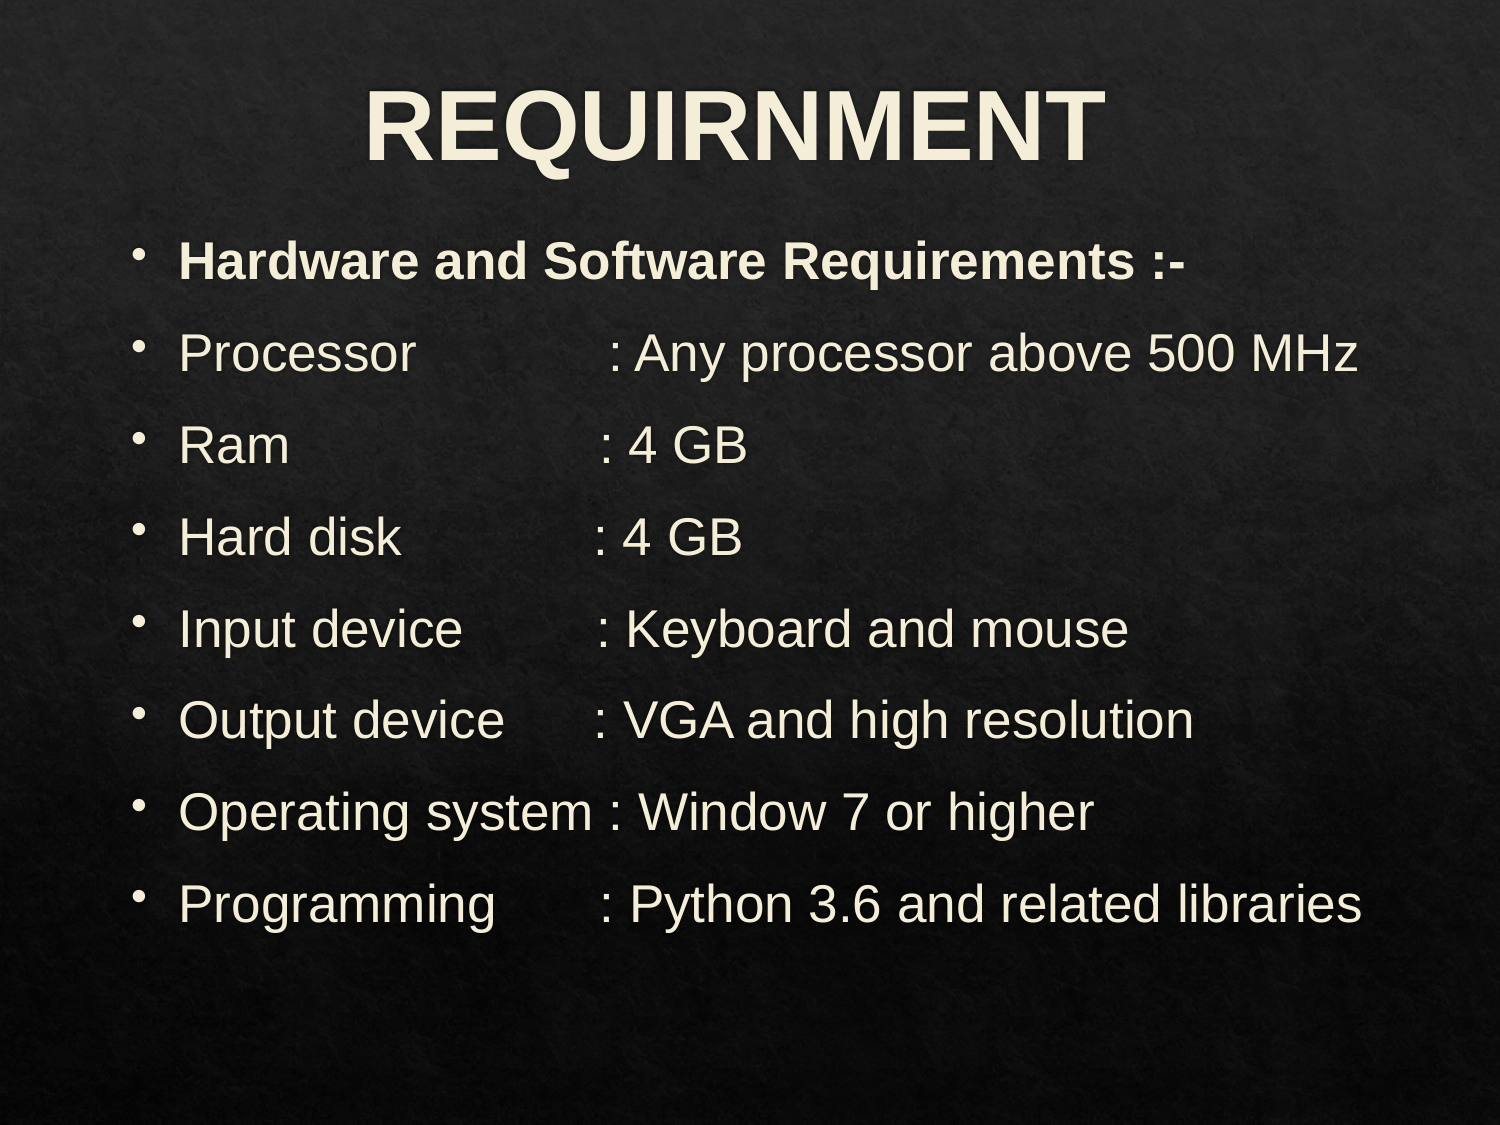

# REQUIRNMENT
Hardware and Software Requirements :-
Processor             : Any processor above 500 MHz
Ram                     : 4 GB
Hard disk             : 4 GB
Input device         : Keyboard and mouse
Output device      : VGA and high resolution
Operating system : Window 7 or higher
Programming       : Python 3.6 and related libraries